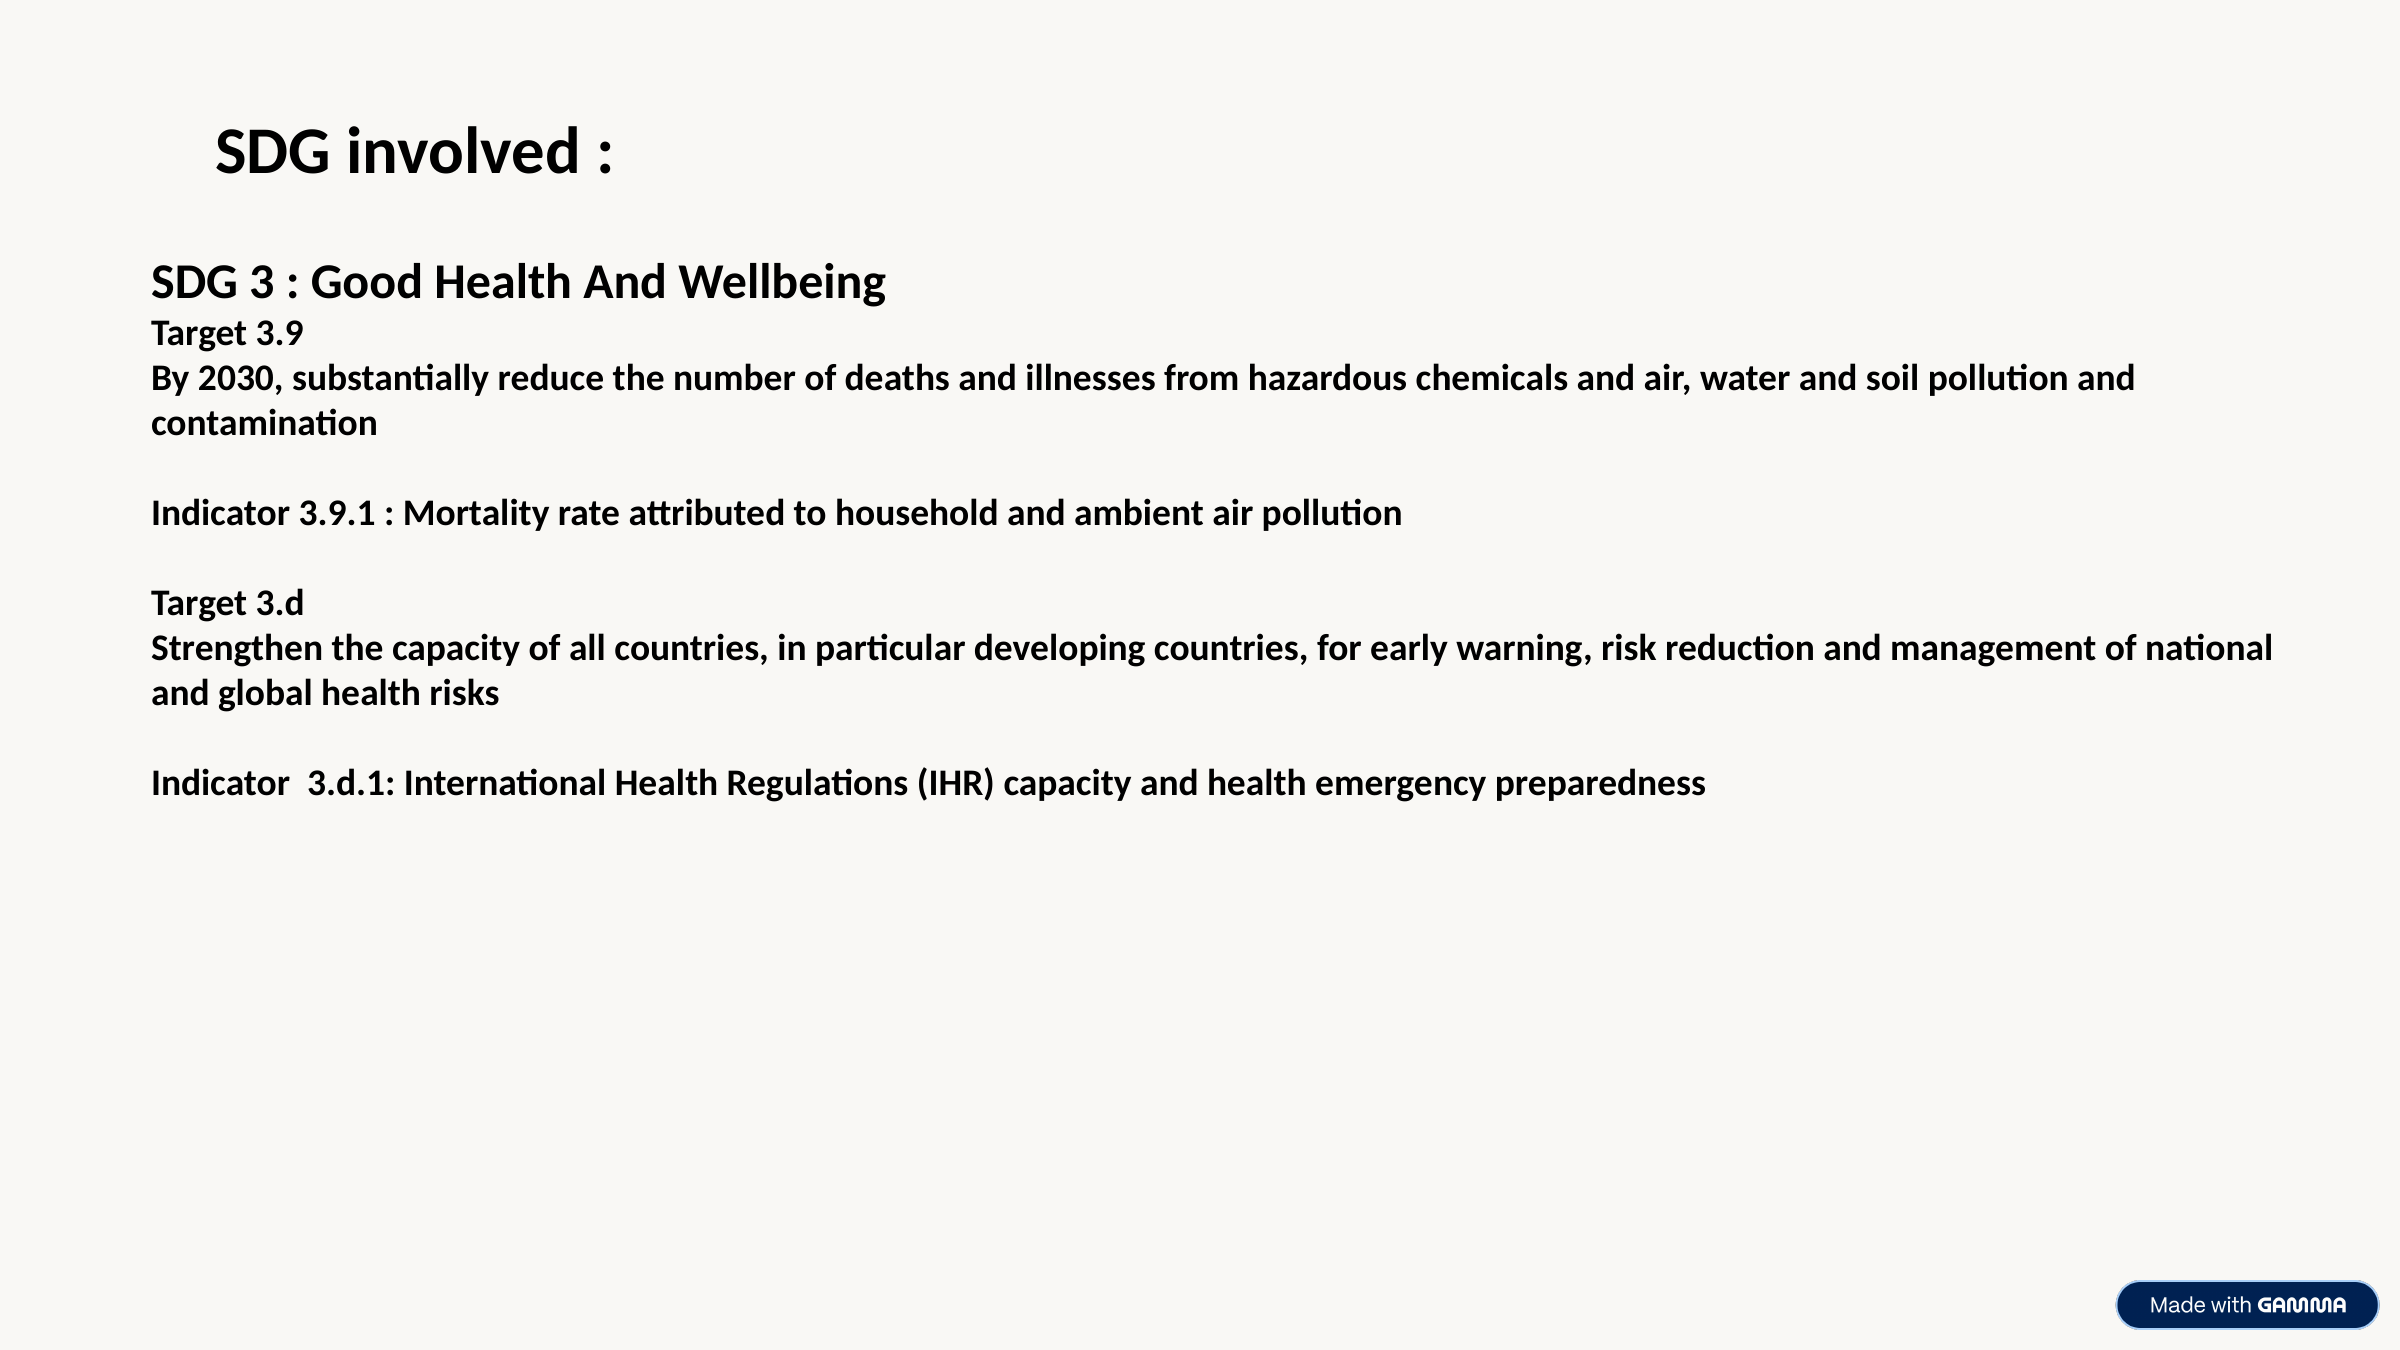

SDG involved :

SDG 3 : Good Health And Wellbeing
Target 3.9
By 2030, substantially reduce the number of deaths and illnesses from hazardous chemicals and air, water and soil pollution and contamination

Indicator 3.9.1 : Mortality rate attributed to household and ambient air pollution

Target 3.d
Strengthen the capacity of all countries, in particular developing countries, for early warning, risk reduction and management of national and global health risks

Indicator  3.d.1: International Health Regulations (IHR) capacity and health emergency preparedness